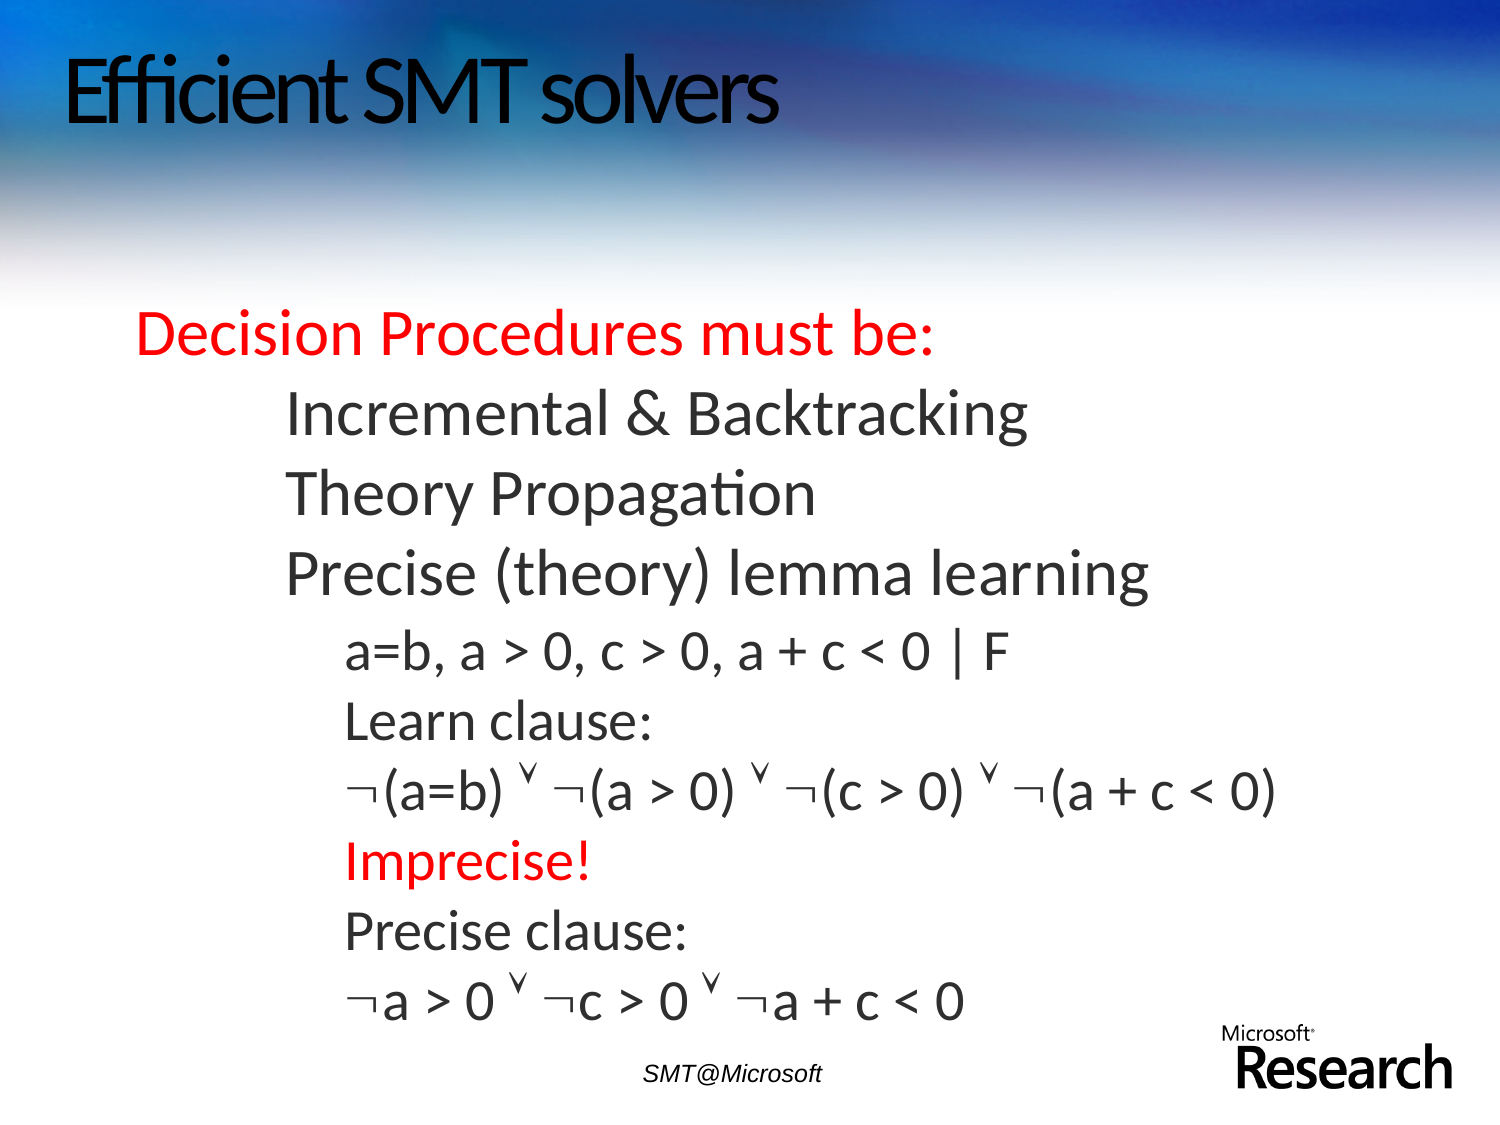

# Efficient SMT solvers
Decision Procedures must be:
	Incremental & Backtracking
	Theory Propagation
	Precise (theory) lemma learning
a=b, a > 0, c > 0, a + c < 0 | F
Learn clause:
¬(a=b) ∨ ¬(a > 0) ∨ ¬(c > 0) ∨ ¬(a + c < 0)
Imprecise!
Precise clause:
¬a > 0 ∨ ¬c > 0 ∨ ¬a + c < 0

SMT@Microsoft